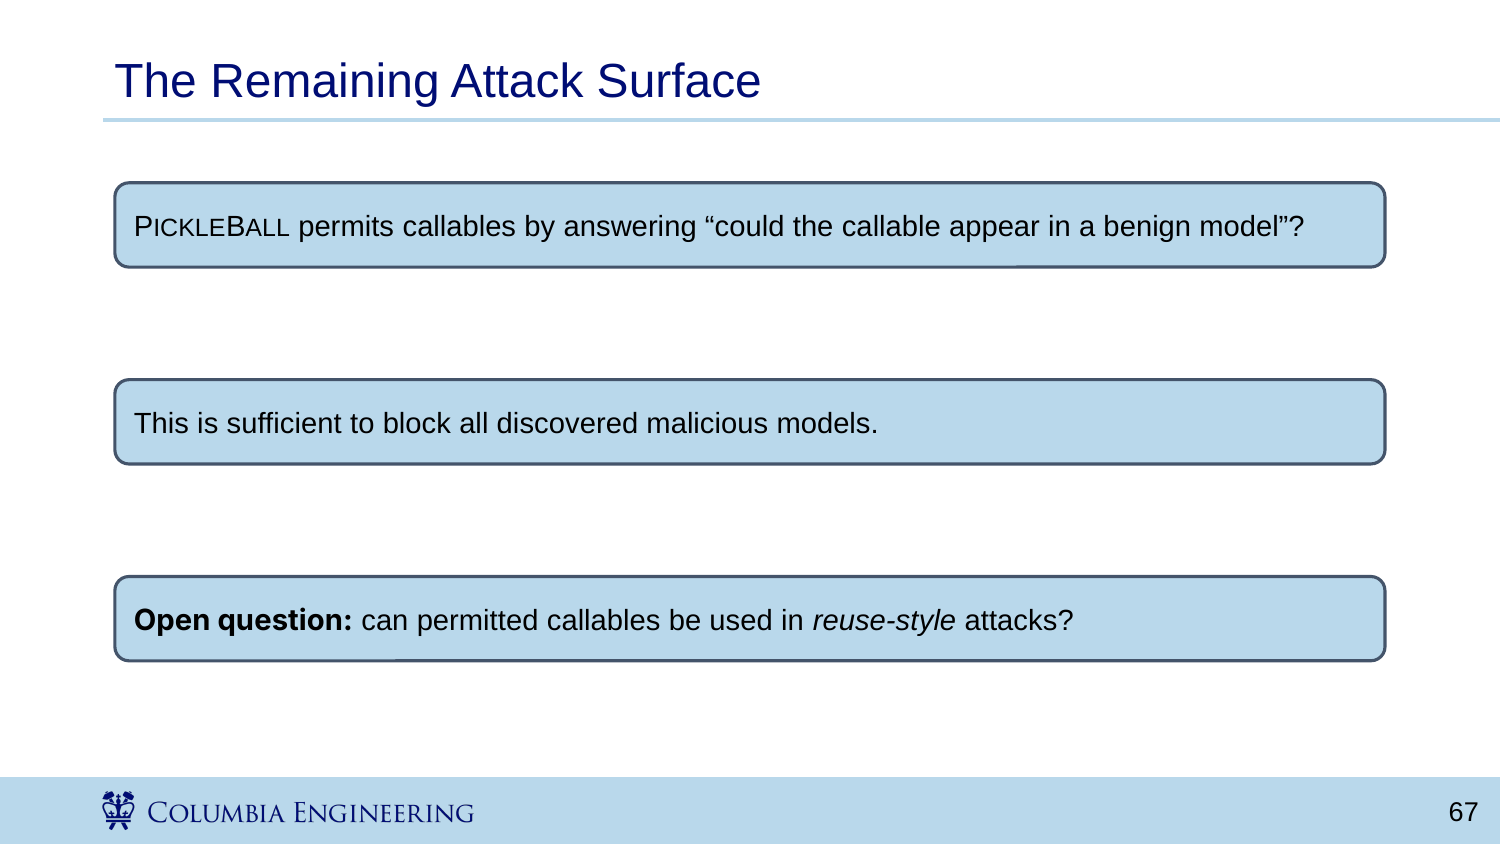

# The Remaining Attack Surface
PICKLEBALL permits callables by answering “could the callable appear in a benign model”?
This is sufficient to block all discovered malicious models.
Open question: can permitted callables be used in reuse-style attacks?
67